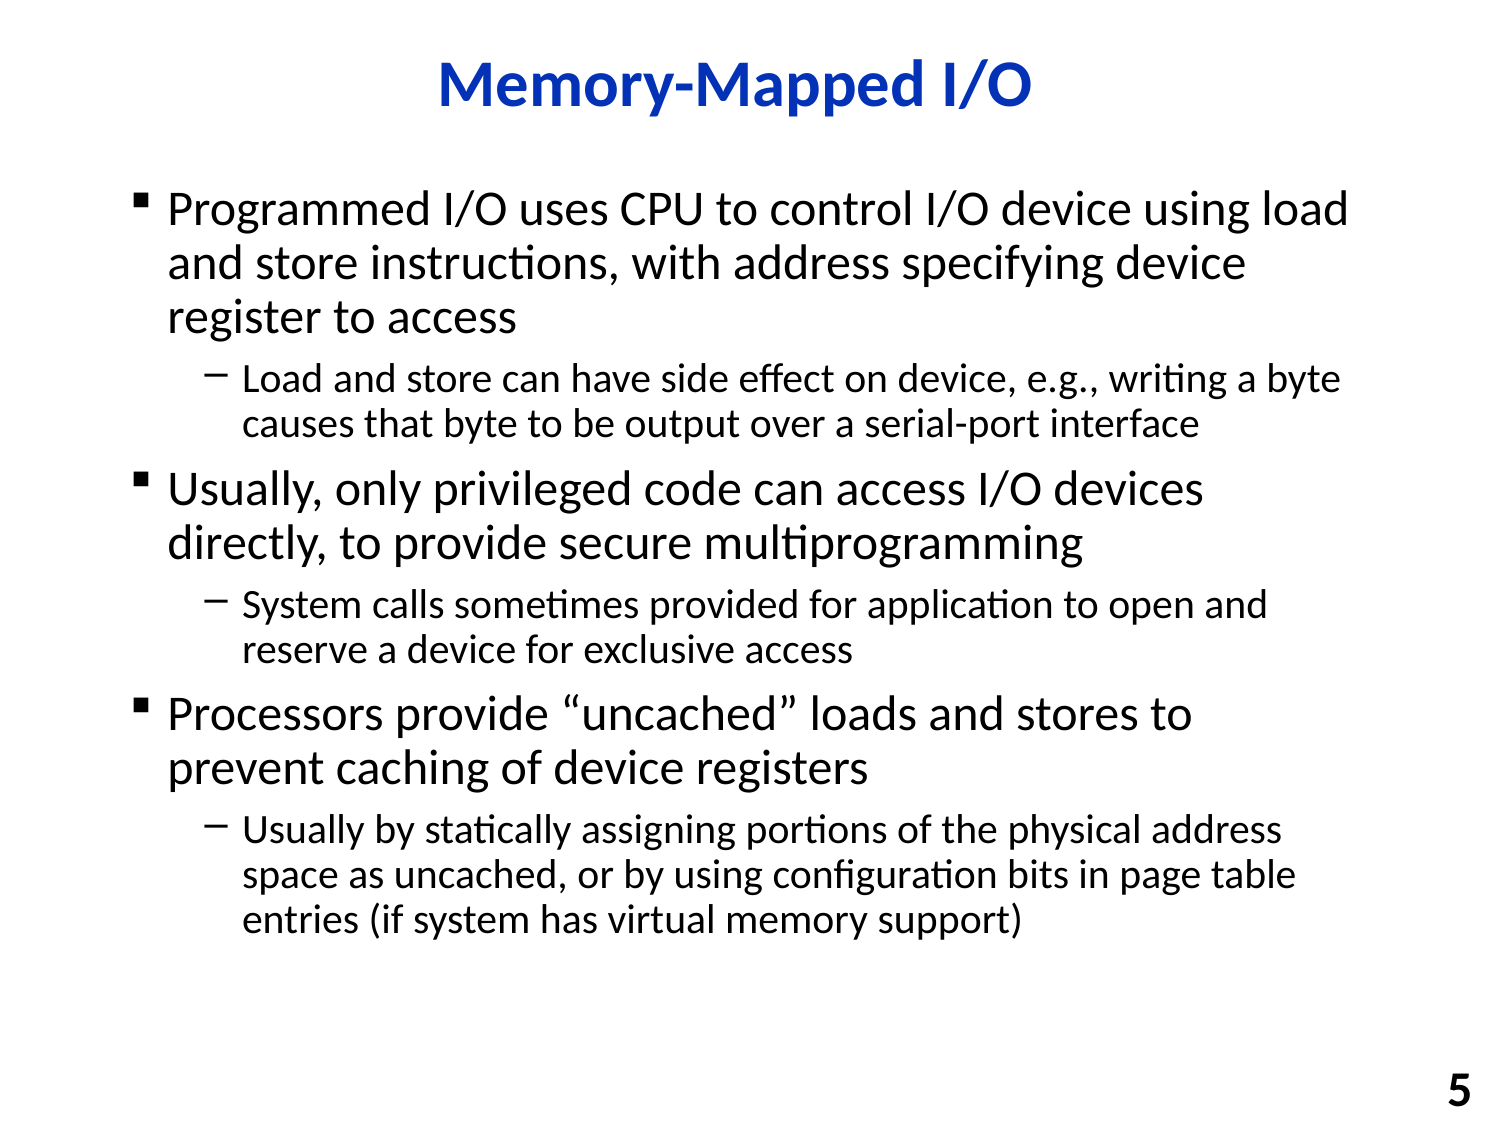

# Memory-Mapped I/O
Programmed I/O uses CPU to control I/O device using load and store instructions, with address specifying device register to access
Load and store can have side effect on device, e.g., writing a byte causes that byte to be output over a serial-port interface
Usually, only privileged code can access I/O devices directly, to provide secure multiprogramming
System calls sometimes provided for application to open and reserve a device for exclusive access
Processors provide “uncached” loads and stores to prevent caching of device registers
Usually by statically assigning portions of the physical address space as uncached, or by using configuration bits in page table entries (if system has virtual memory support)
5